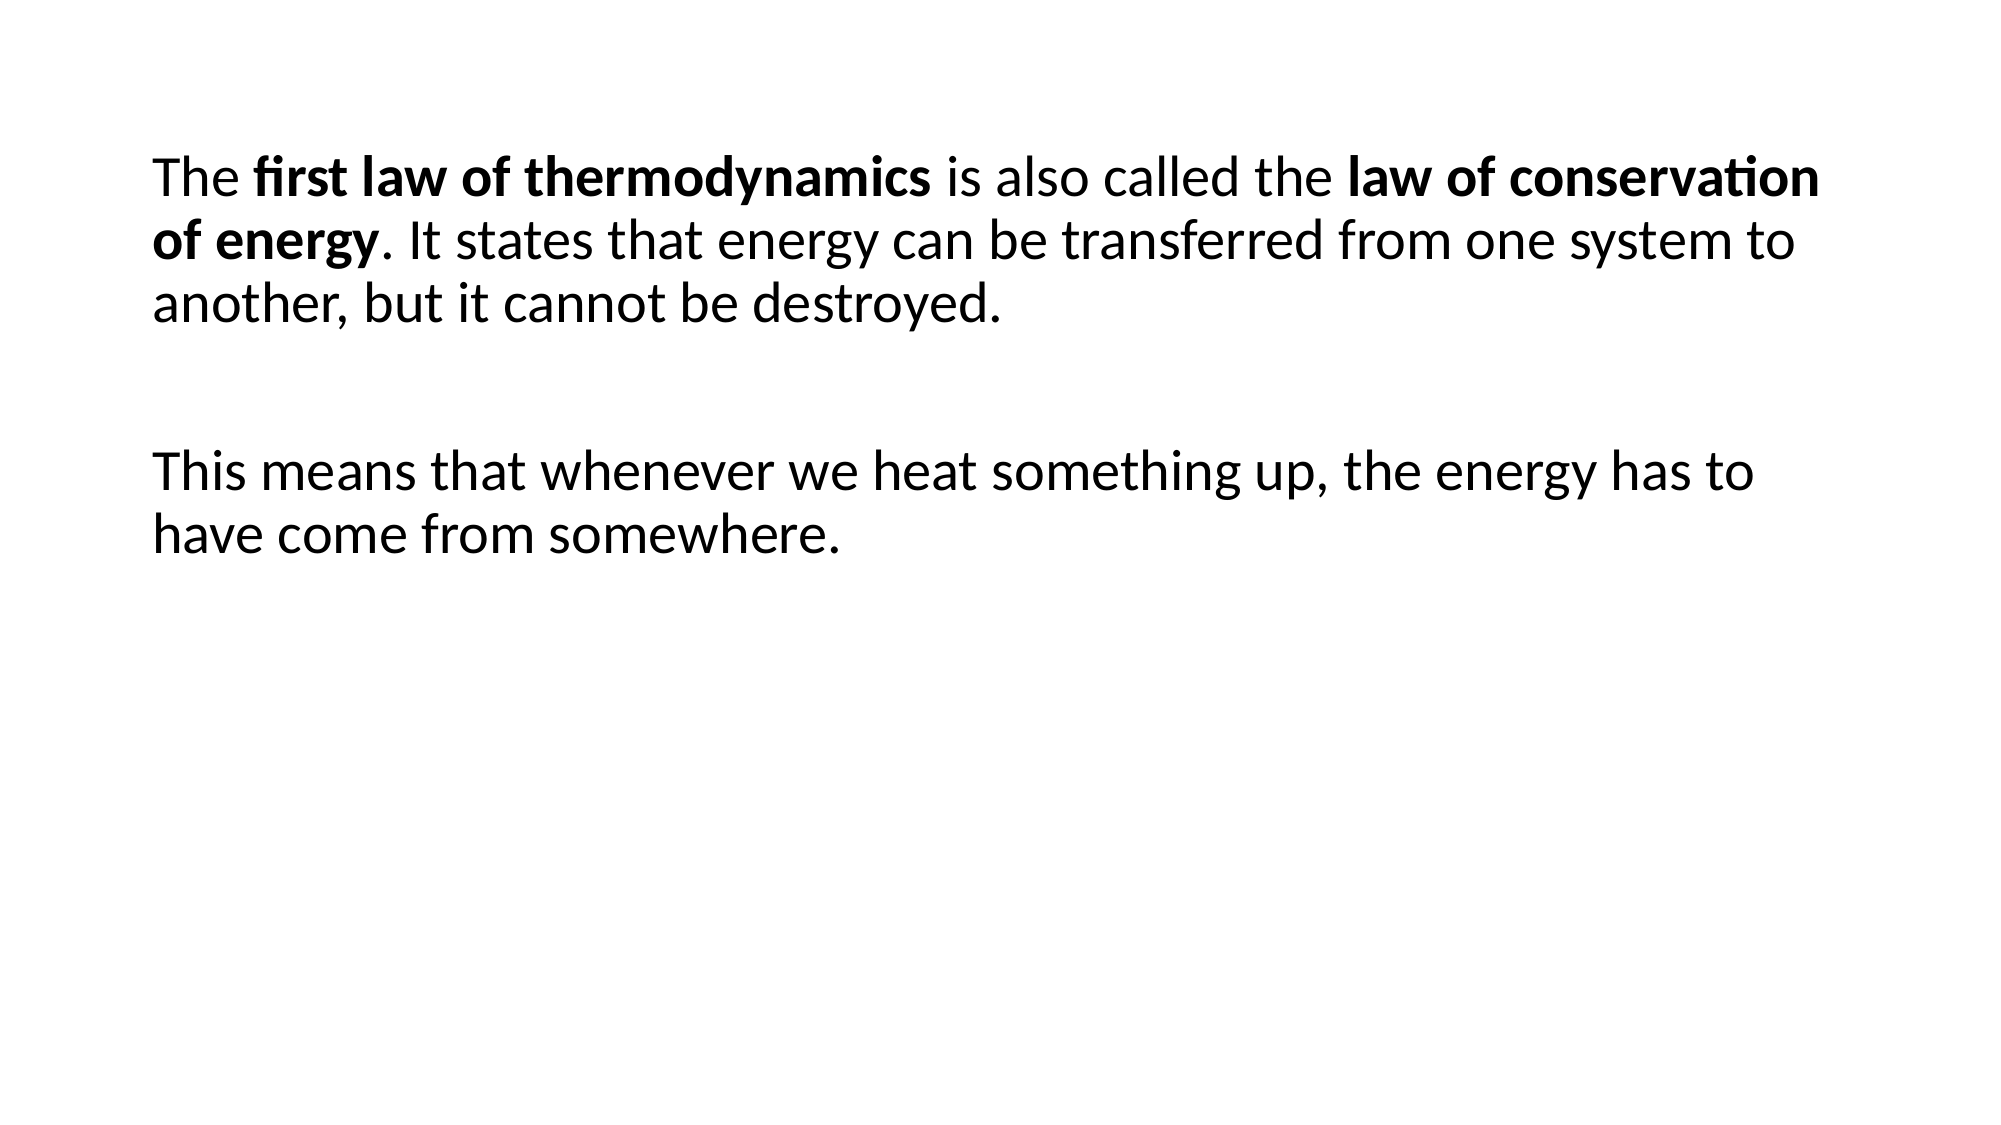

The first law of thermodynamics is also called the law of conservation of energy. It states that energy can be transferred from one system to another, but it cannot be destroyed.

This means that whenever we heat something up, the energy has to have come from somewhere.